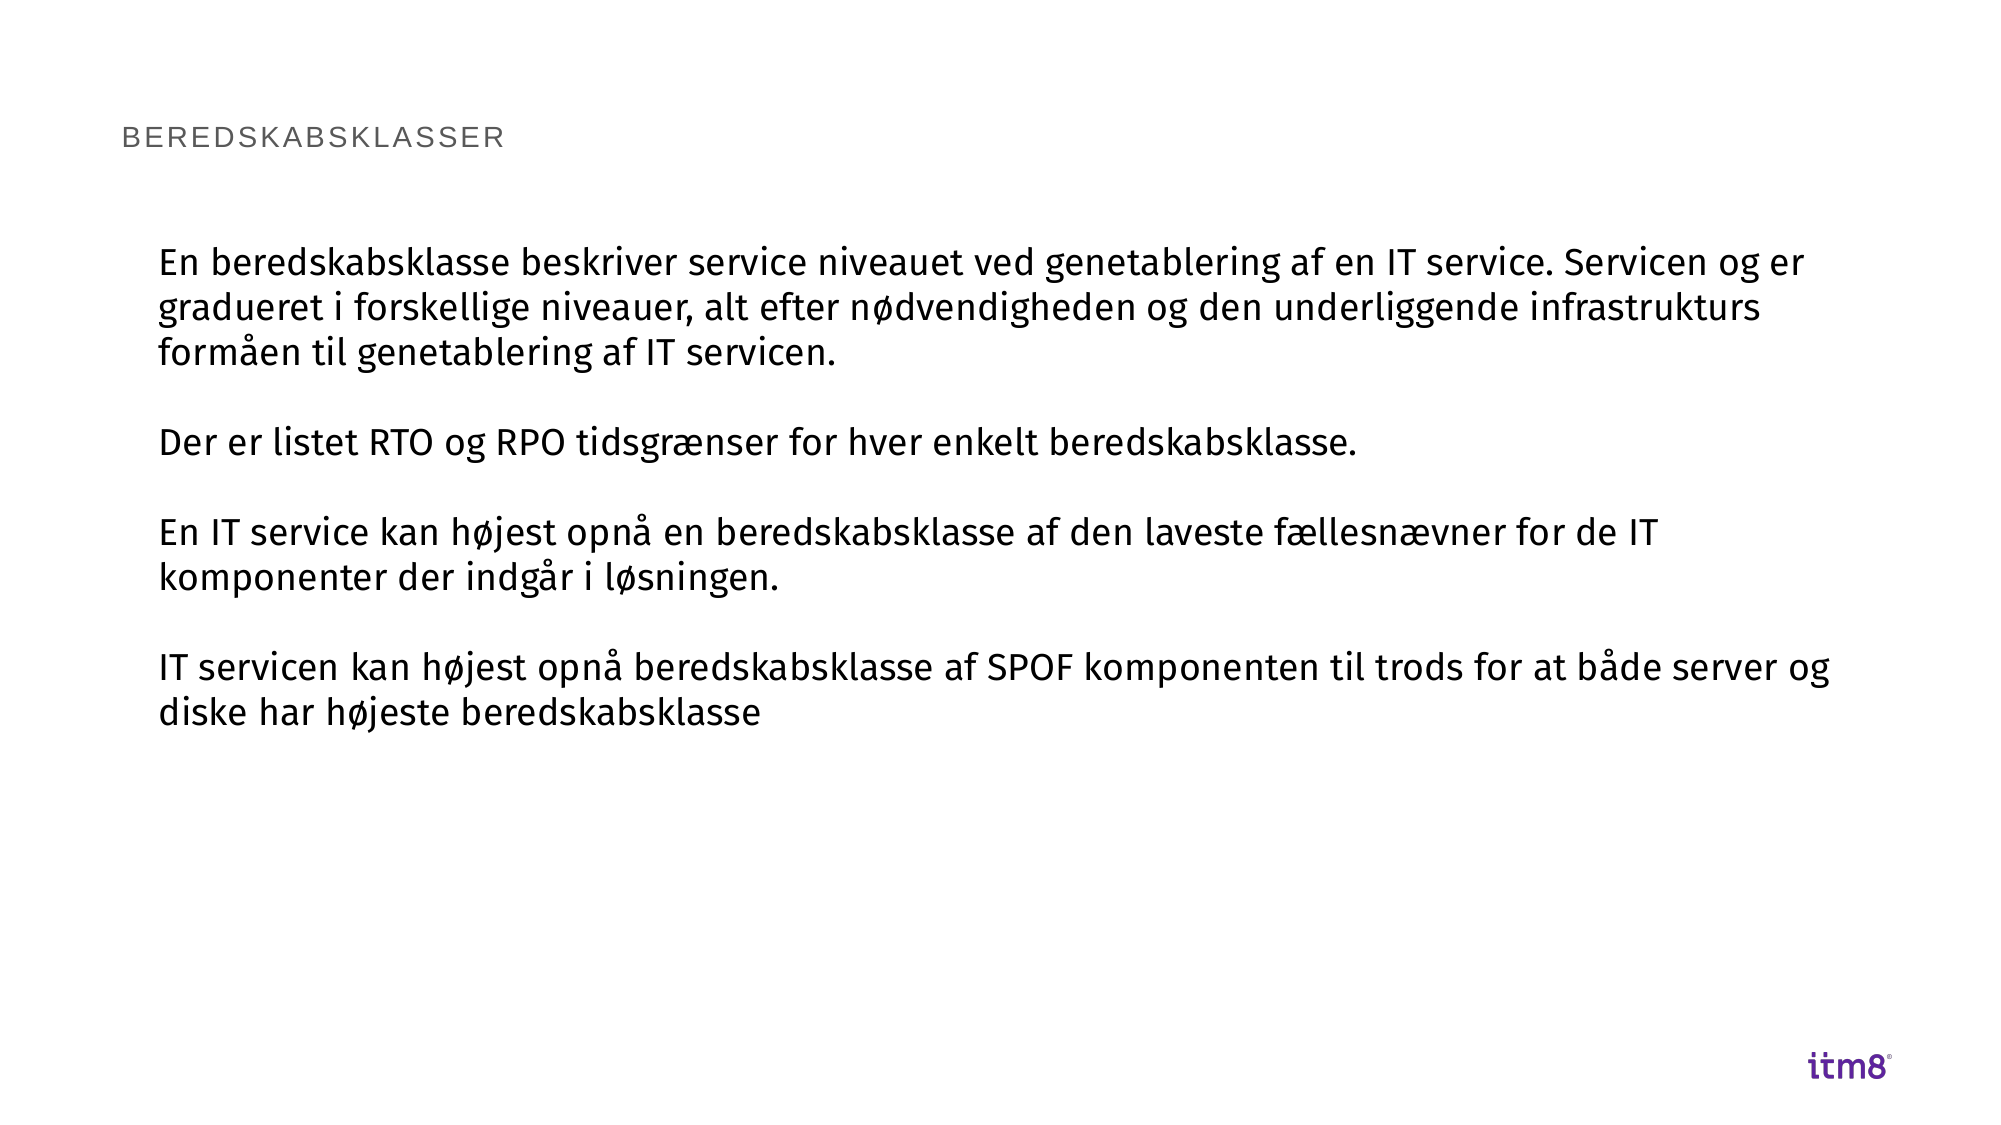

# Beredskabsklasser
En beredskabsklasse beskriver service niveauet ved genetablering af en IT service. Servicen og er gradueret i forskellige niveauer, alt efter nødvendigheden og den underliggende infrastrukturs formåen til genetablering af IT servicen.

Der er listet RTO og RPO tidsgrænser for hver enkelt beredskabsklasse.

En IT service kan højest opnå en beredskabsklasse af den laveste fællesnævner for de IT komponenter der indgår i løsningen.

IT servicen kan højest opnå beredskabsklasse af SPOF komponenten til trods for at både server og diske har højeste beredskabsklasse